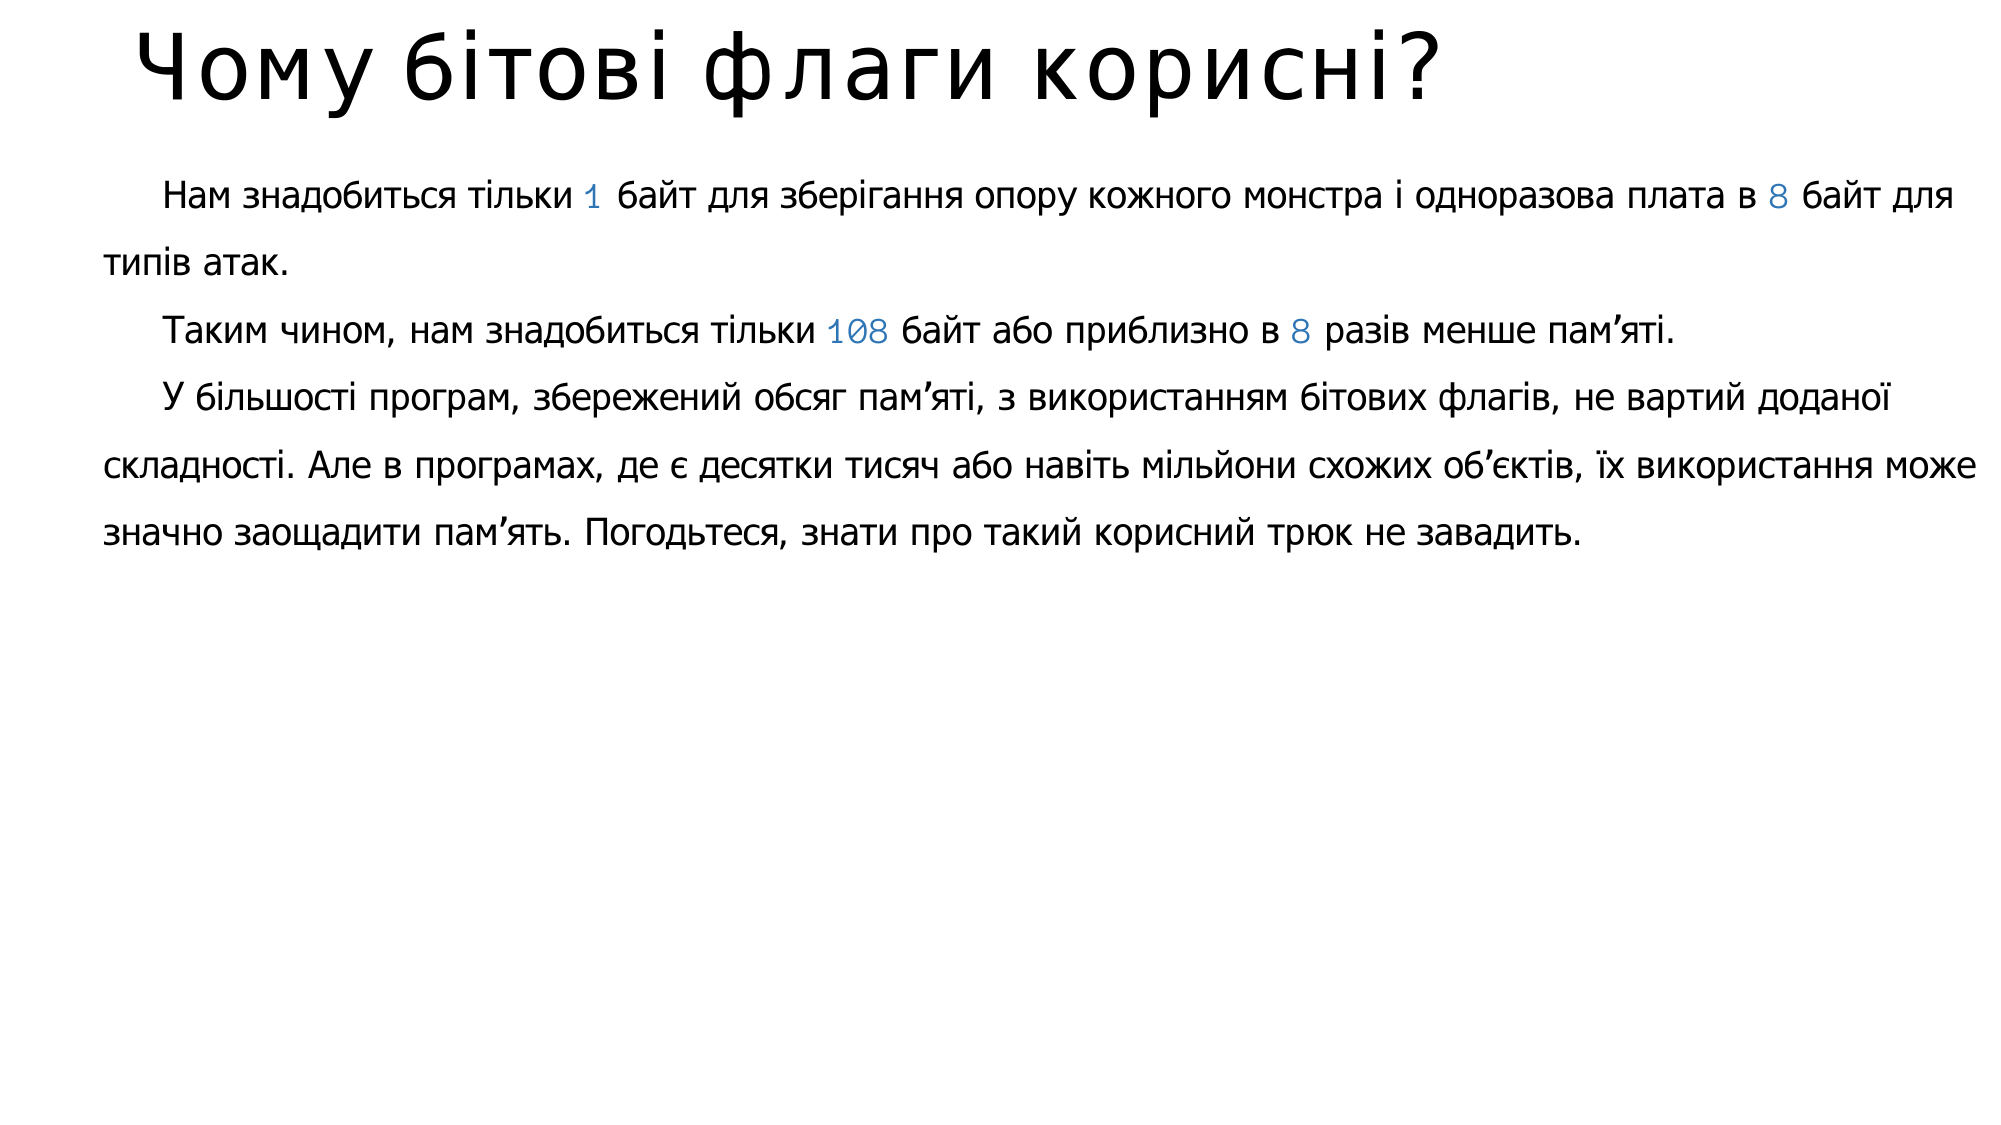

# Чому бітові флаги корисні?
Нам знадобиться тільки 1 байт для зберігання опору кожного монстра і одноразова плата в 8 байт для типів атак.
Таким чином, нам знадобиться тільки 108 байт або приблизно в 8 разів менше пам’яті.
У більшості програм, збережений обсяг пам’яті, з використанням бітових флагів, не вартий доданої складності. Але в програмах, де є десятки тисяч або навіть мільйони схожих об’єктів, їх використання може значно заощадити пам’ять. Погодьтеся, знати про такий корисний трюк не завадить.